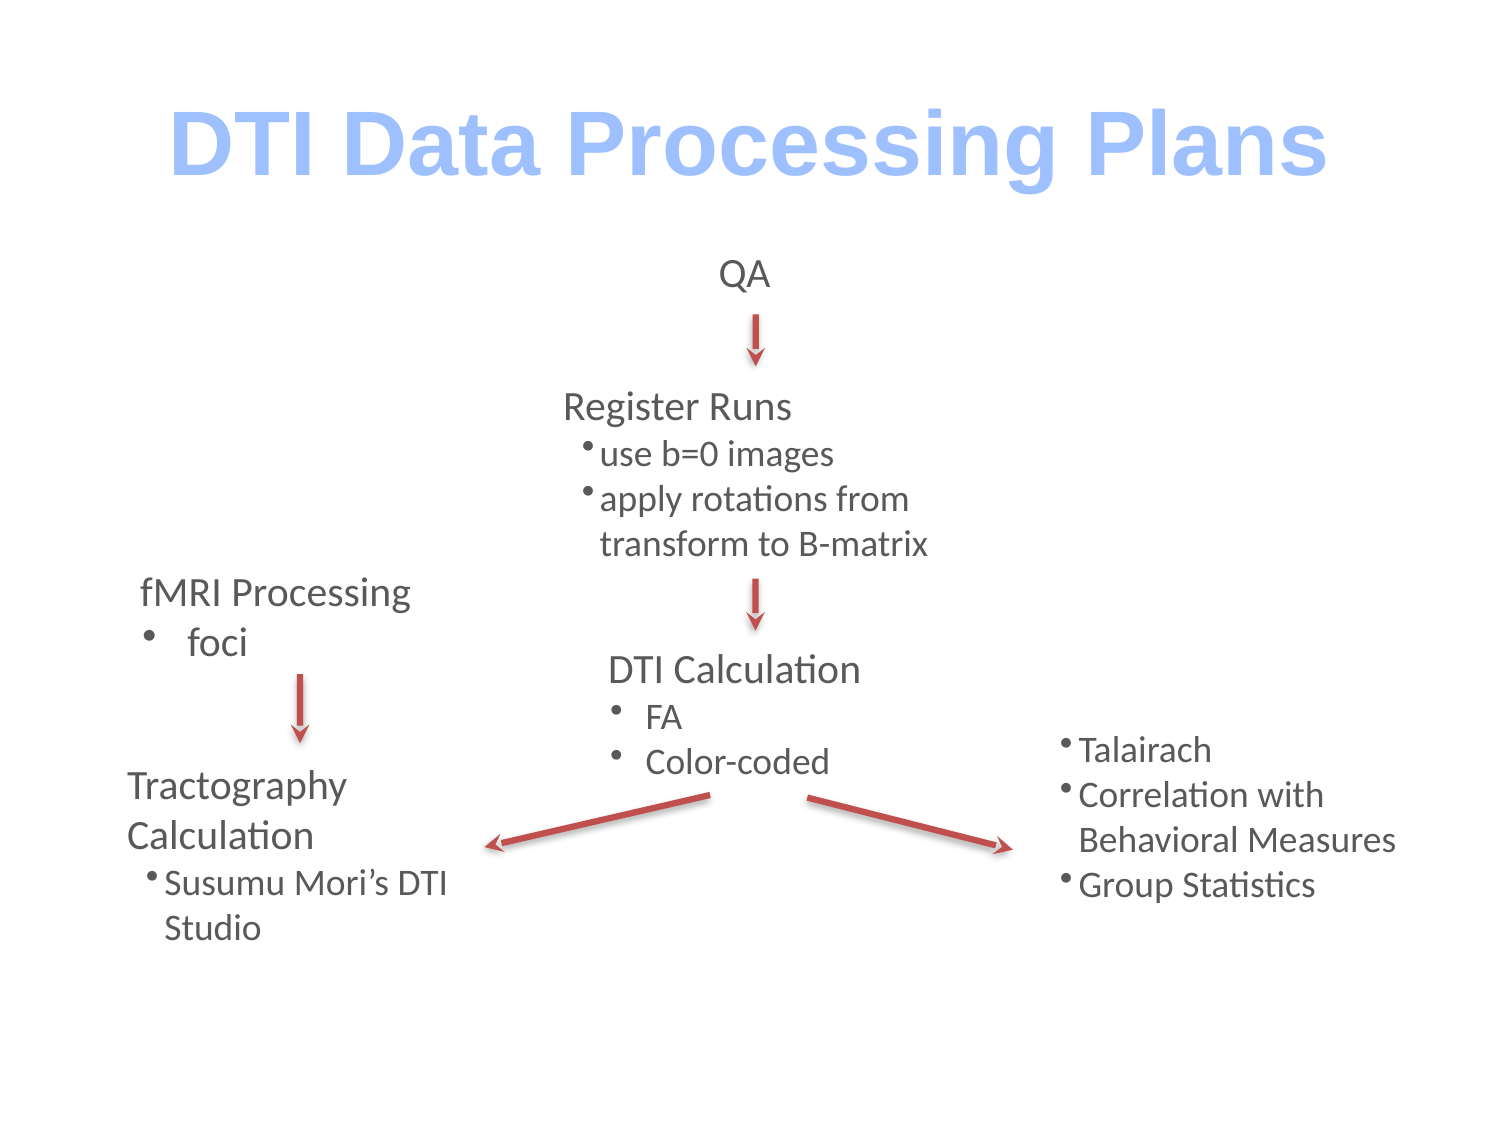

# DTI Data Processing Plans

QA

Register Runs
use b=0 images
apply rotations from transform to B-matrix

fMRI Processing
 foci

DTI Calculation
FA
Color-coded

Talairach
Correlation with Behavioral Measures
Group Statistics

Tractography Calculation
Susumu Mori’s DTI Studio